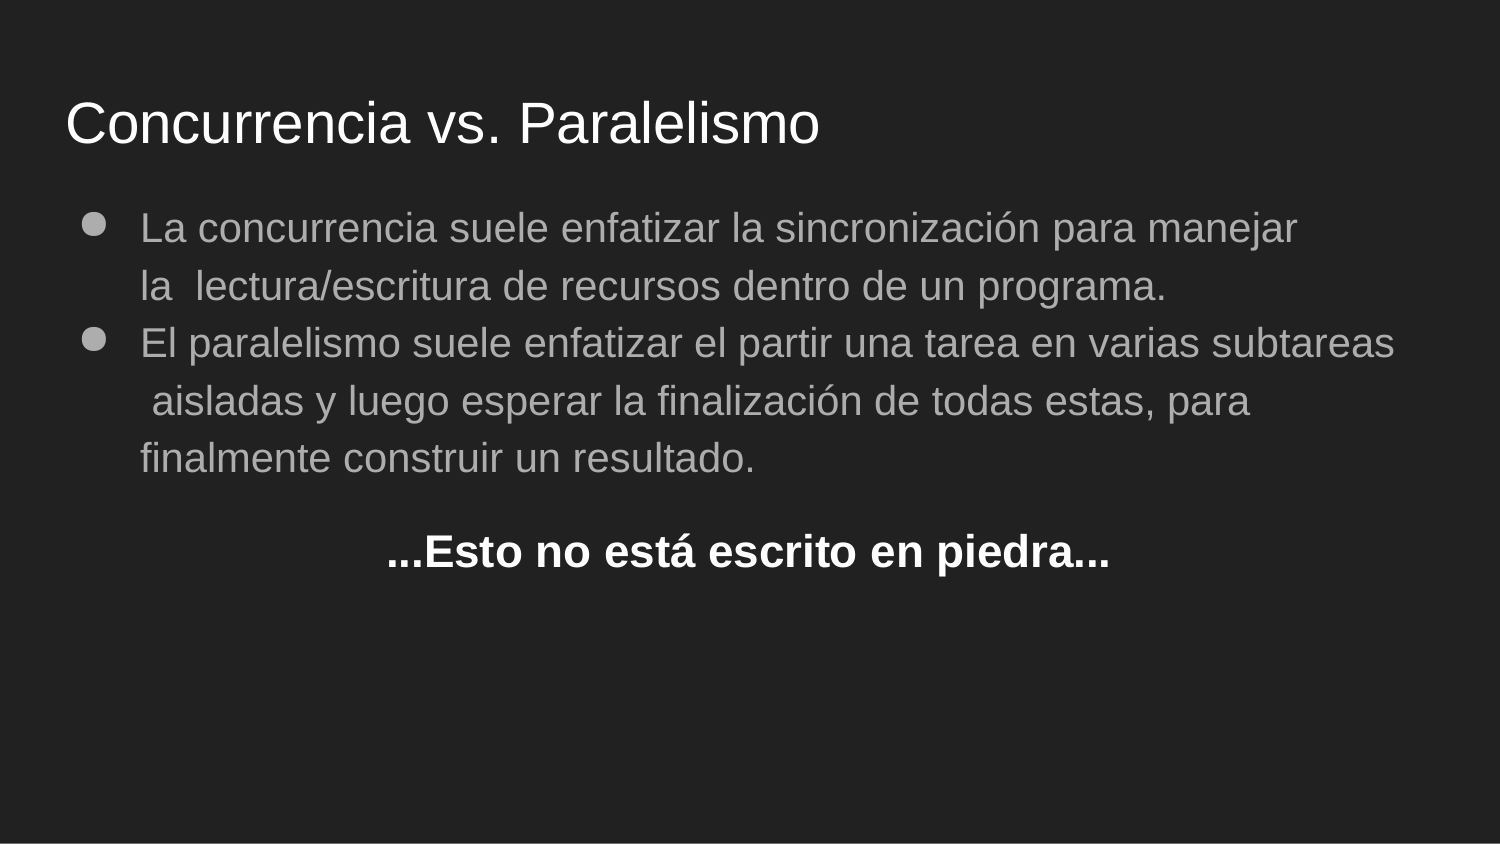

# Concurrencia vs. Paralelismo
La concurrencia suele enfatizar la sincronización para manejar la  lectura/escritura de recursos dentro de un programa.
El paralelismo suele enfatizar el partir una tarea en varias subtareas  aisladas y luego esperar la finalización de todas estas, para  finalmente construir un resultado.
...Esto no está escrito en piedra...